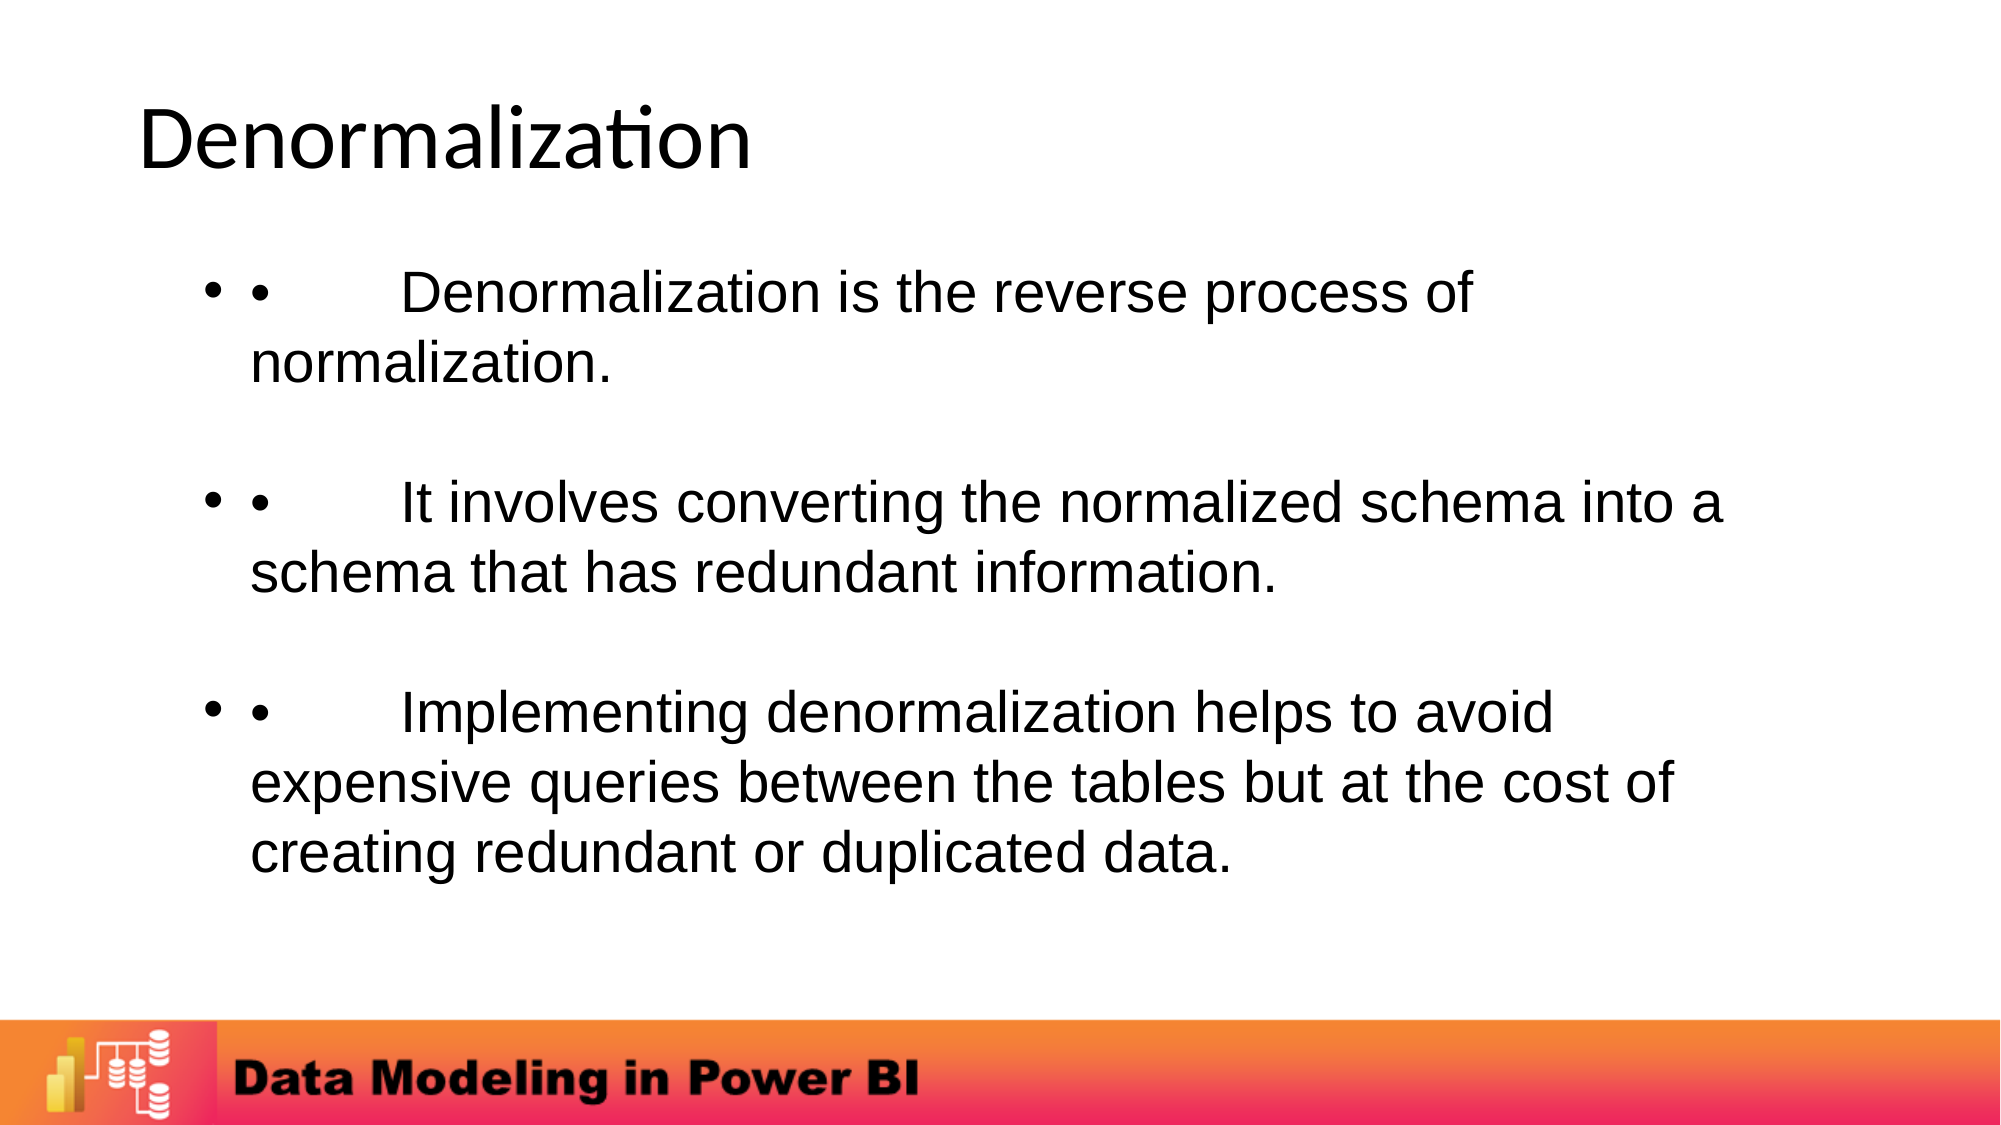

Denormalization
•	Denormalization is the reverse process of normalization.

•	It involves converting the normalized schema into a schema that has redundant information.

•	Implementing denormalization helps to avoid expensive queries between the tables but at the cost of creating redundant or duplicated data.